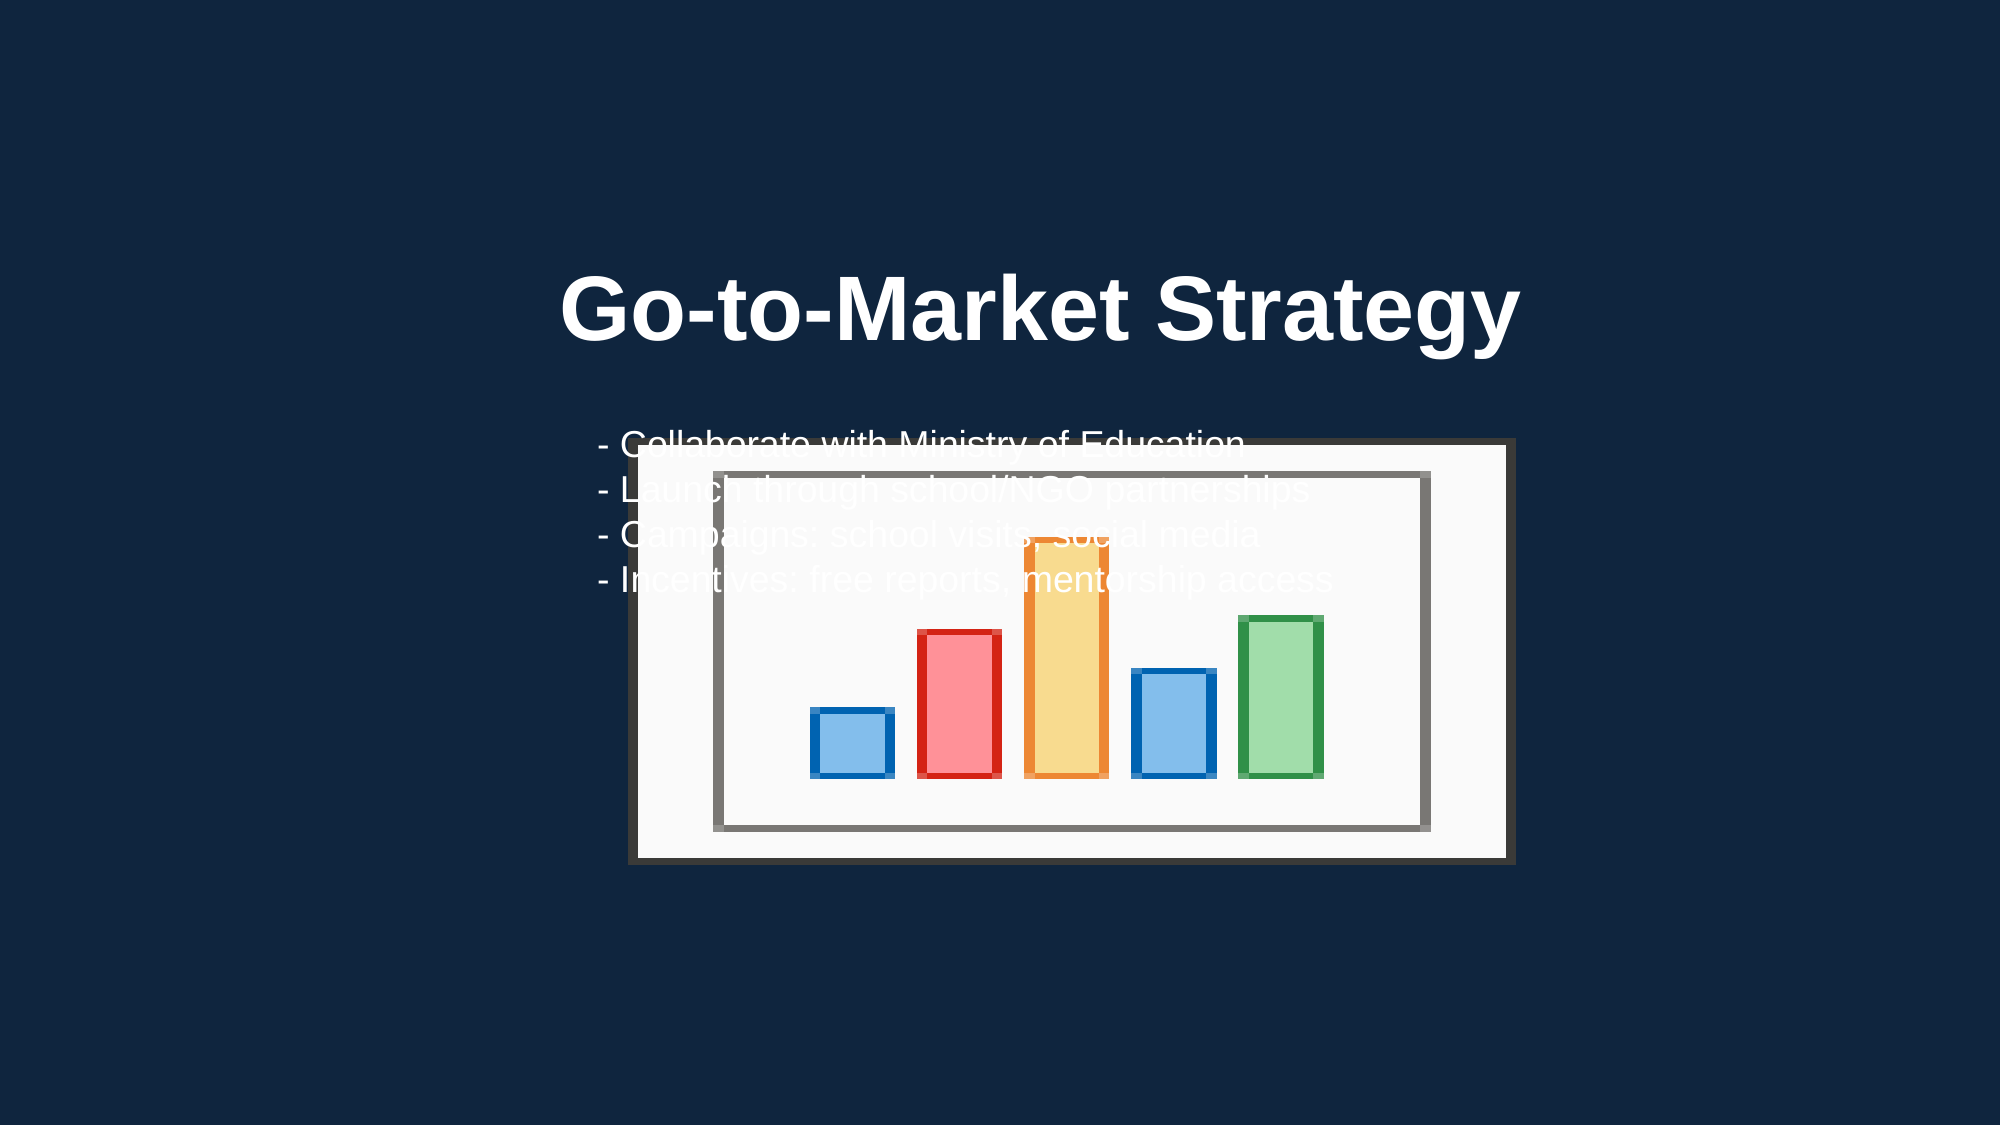

# Go-to-Market Strategy
- Collaborate with Ministry of Education
- Launch through school/NGO partnerships
- Campaigns: school visits, social media
- Incentives: free reports, mentorship access